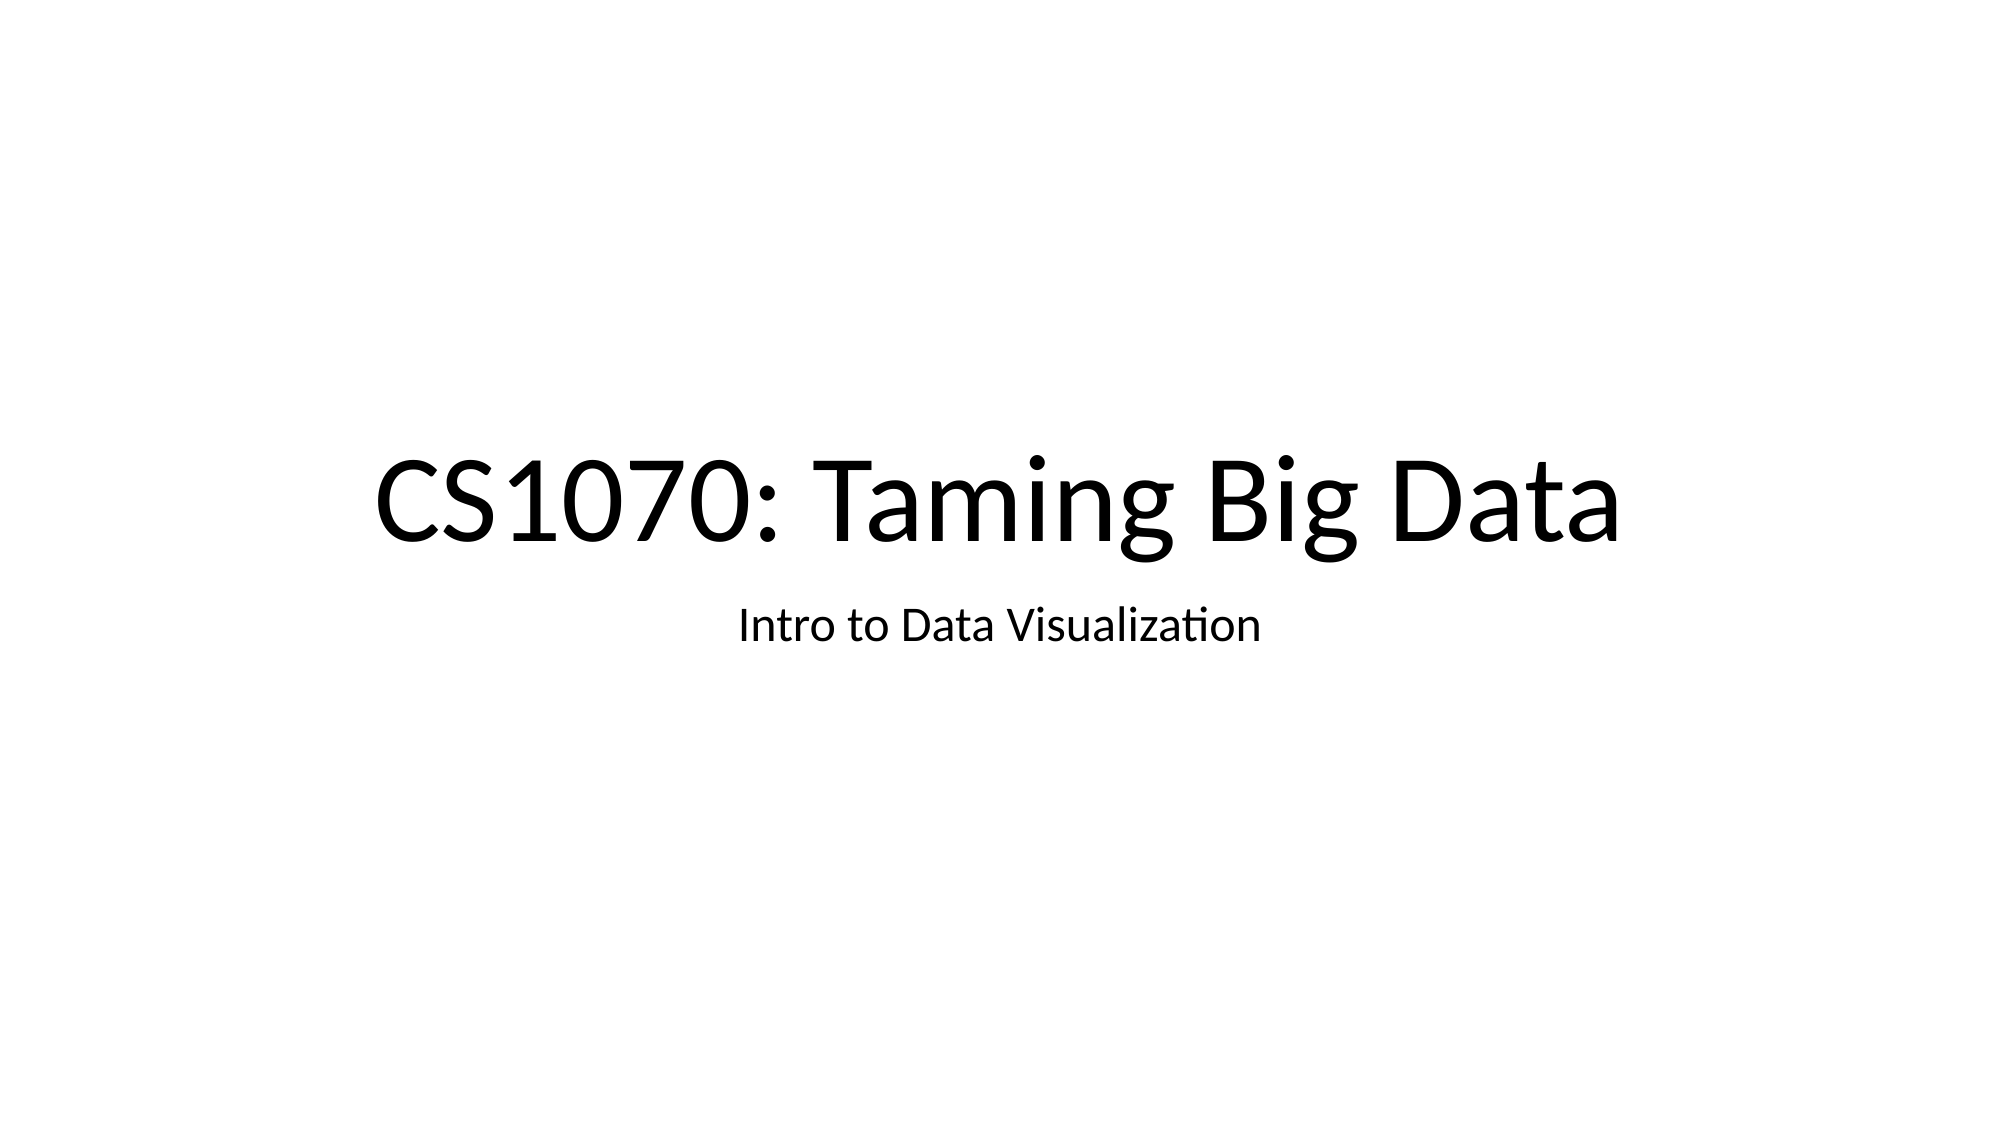

# CS1070: Taming Big Data
Intro to Data Visualization